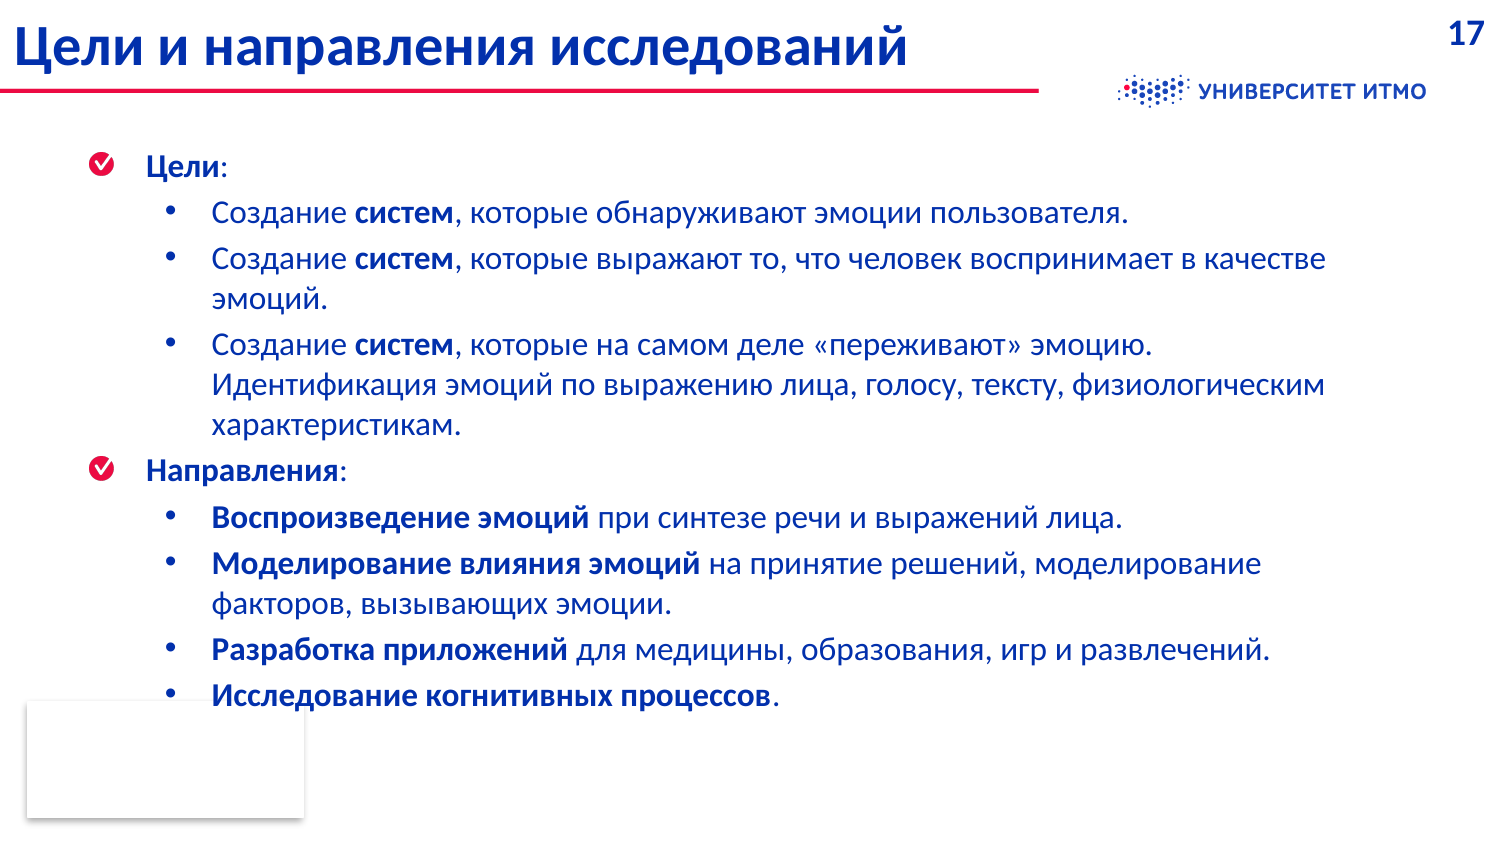

Цели и направления исследований

17
Цели:
Создание систем, которые обнаруживают эмоции пользователя.
Создание систем, которые выражают то, что человек воспринимает в качестве  эмоций.
Создание систем, которые на самом деле «переживают» эмоцию. Идентификация эмоций по выражению лица, голосу, тексту, физиологическим характеристикам.
Направления:
Воспроизведение эмоций при синтезе речи и выражений лица.
Моделирование влияния эмоций на принятие решений, моделирование факторов, вызывающих эмоции.
Разработка приложений для медицины, образования, игр и развлечений.
Исследование когнитивных процессов.